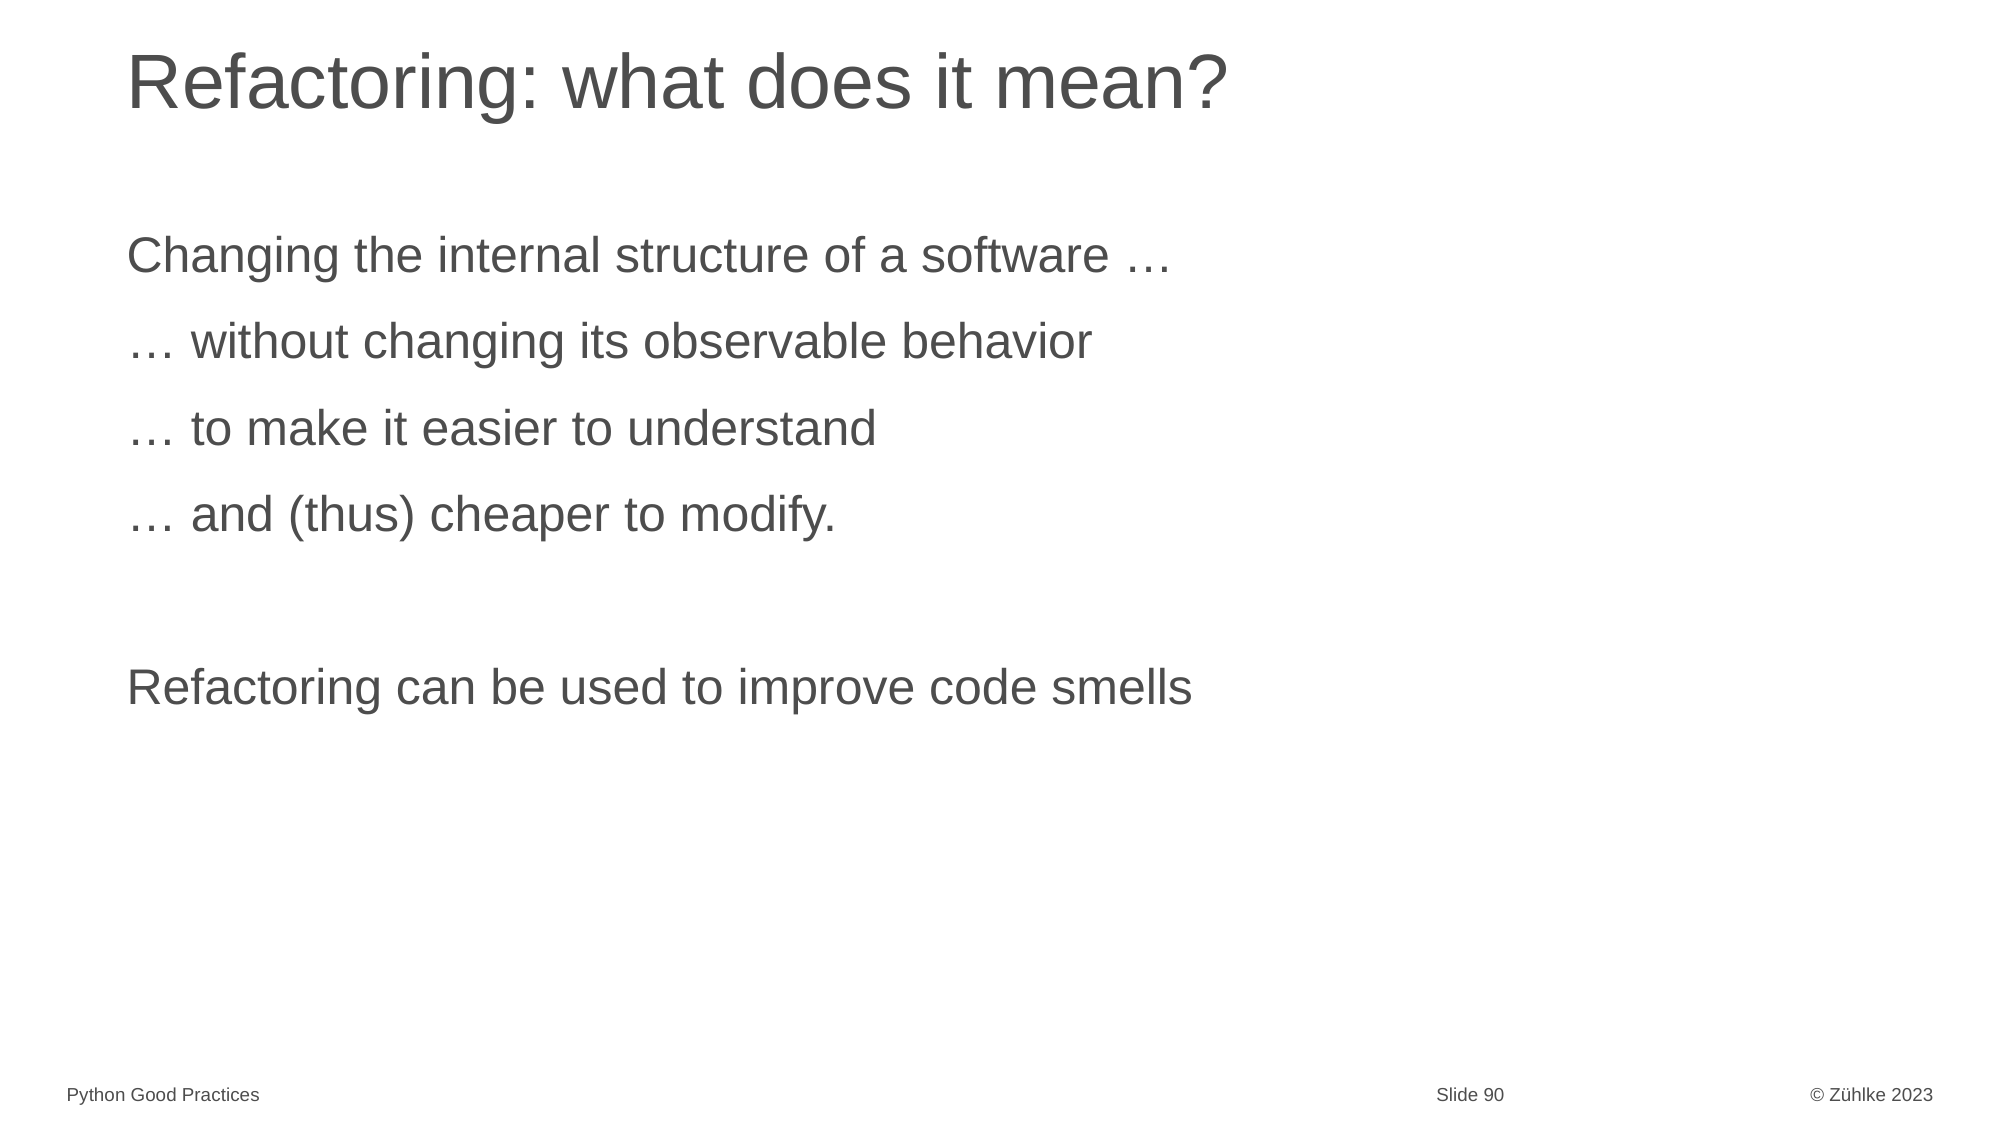

# Refactoring: what does it mean?
Changing the internal structure of a software …
… without changing its observable behavior
… to make it easier to understand
… and (thus) cheaper to modify.

Refactoring can be used to improve code smells